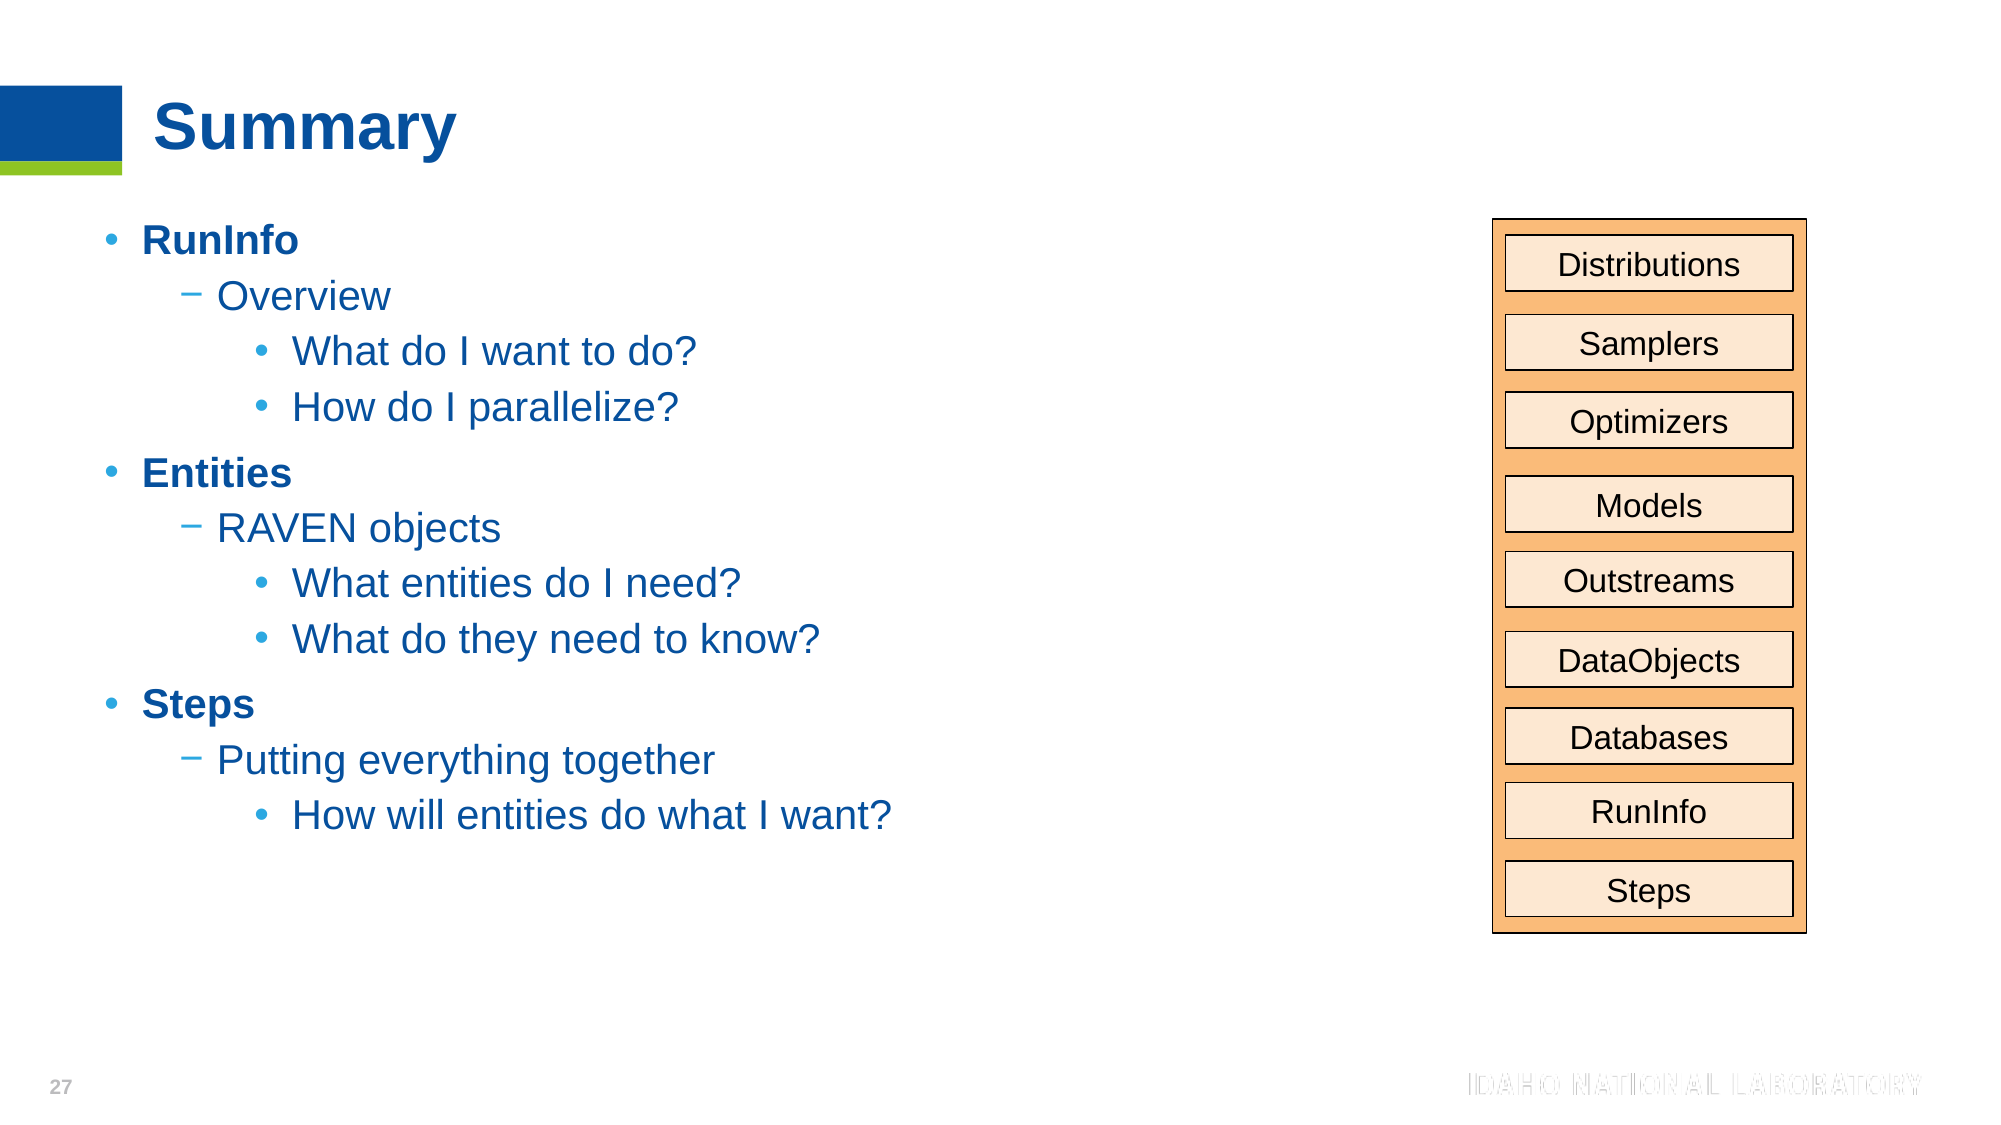

# Summary
RunInfo
Overview
What do I want to do?
How do I parallelize?
Entities
RAVEN objects
What entities do I need?
What do they need to know?
Steps
Putting everything together
How will entities do what I want?

Distributions
Samplers
Optimizers
Models
Outstreams
DataObjects
Databases
RunInfo
Steps
27